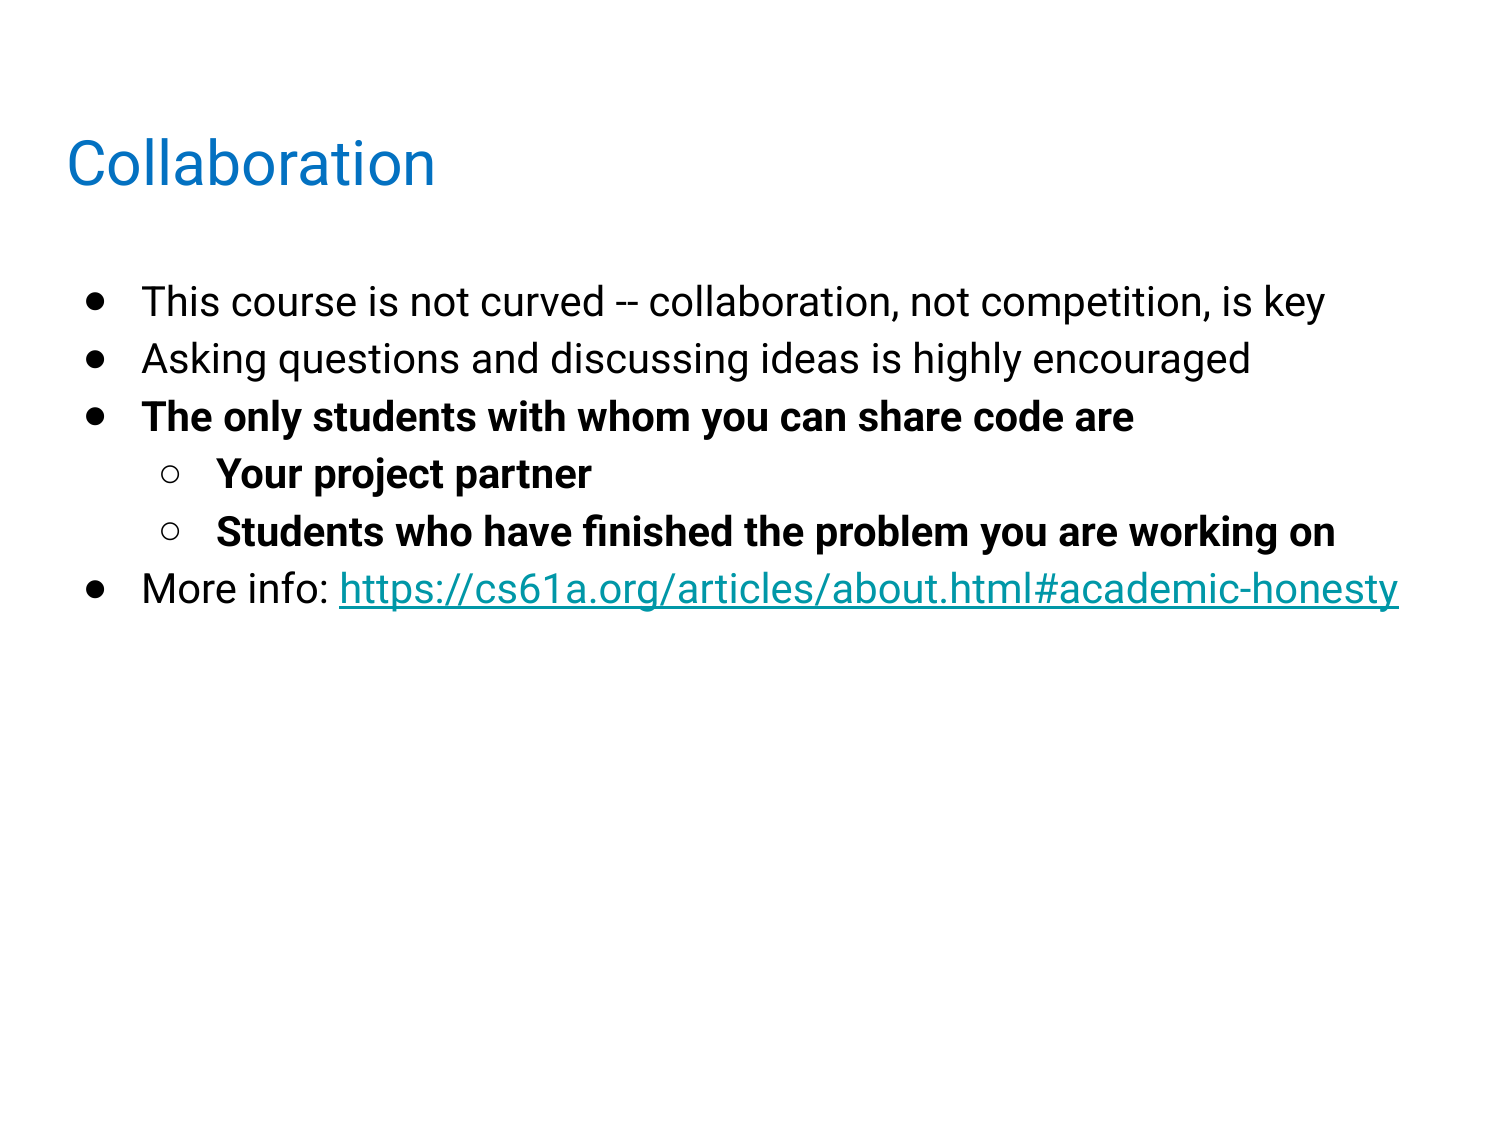

# Collaboration
This course is not curved -- collaboration, not competition, is key
Asking questions and discussing ideas is highly encouraged
The only students with whom you can share code are
Your project partner
Students who have finished the problem you are working on
More info: https://cs61a.org/articles/about.html#academic-honesty